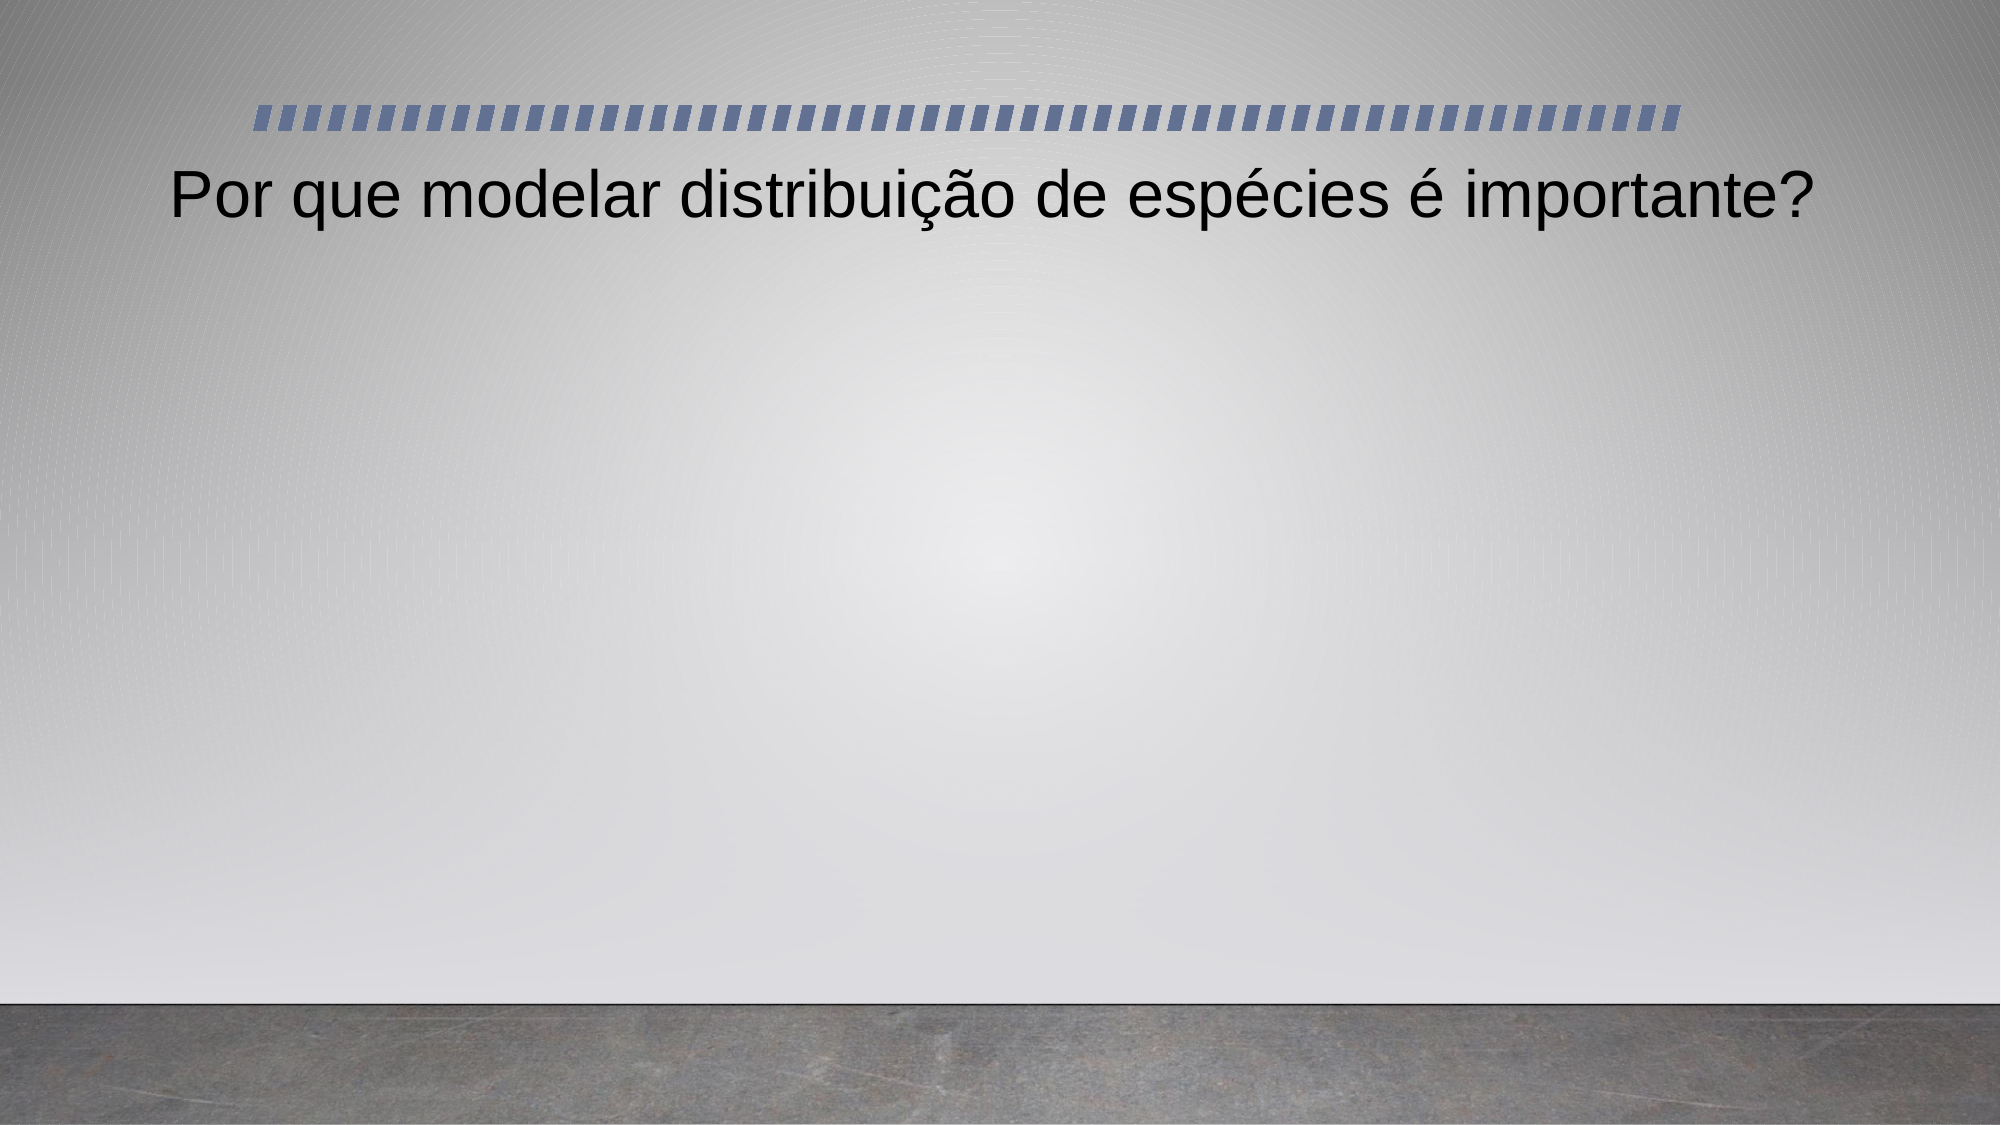

# Por que modelar distribuição de espécies é importante?